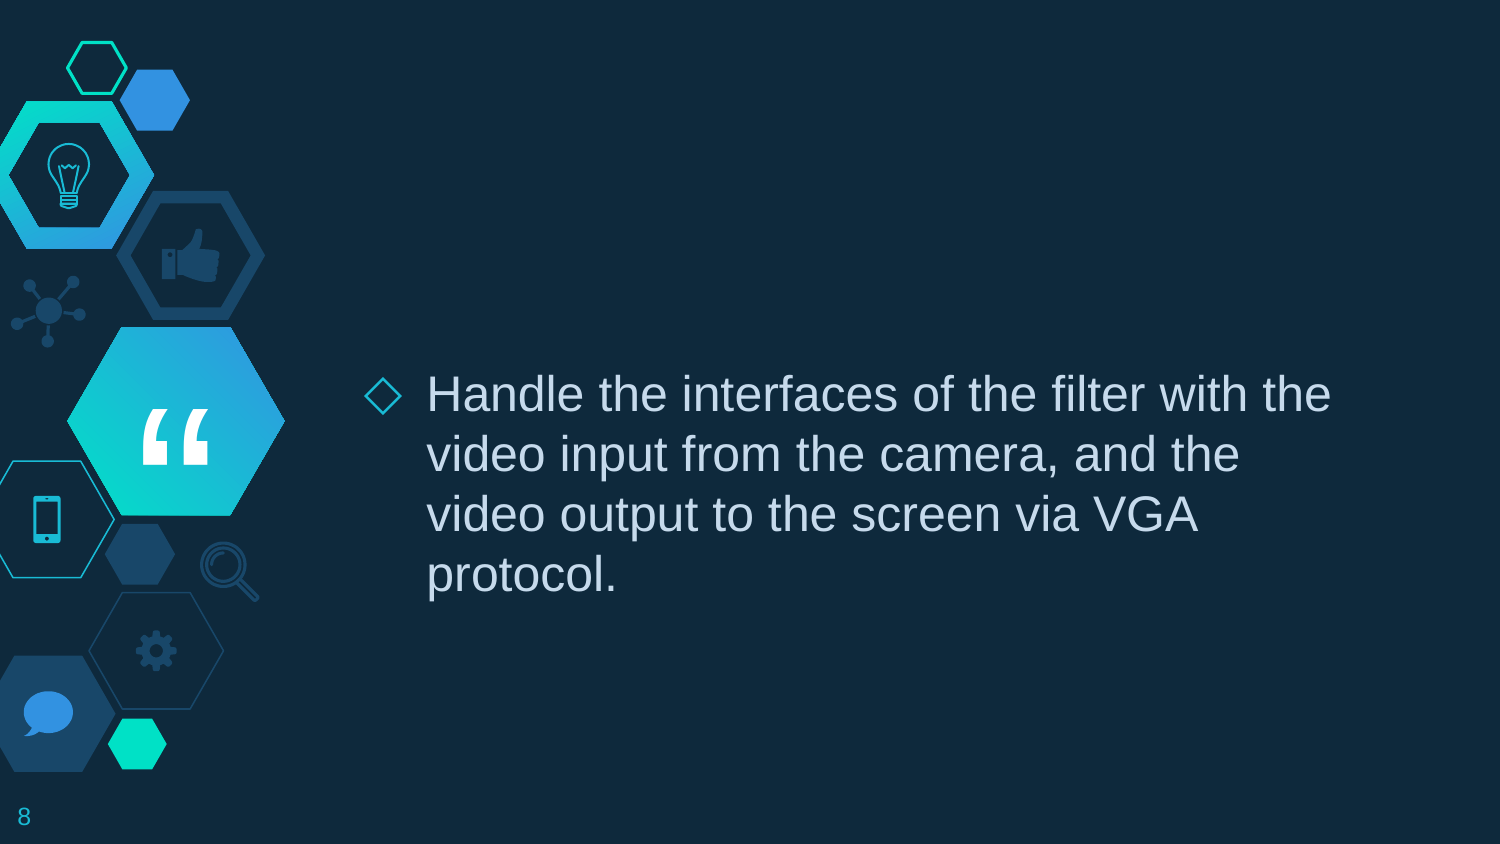

Handle the interfaces of the filter with the video input from the camera, and the video output to the screen via VGA protocol.
8